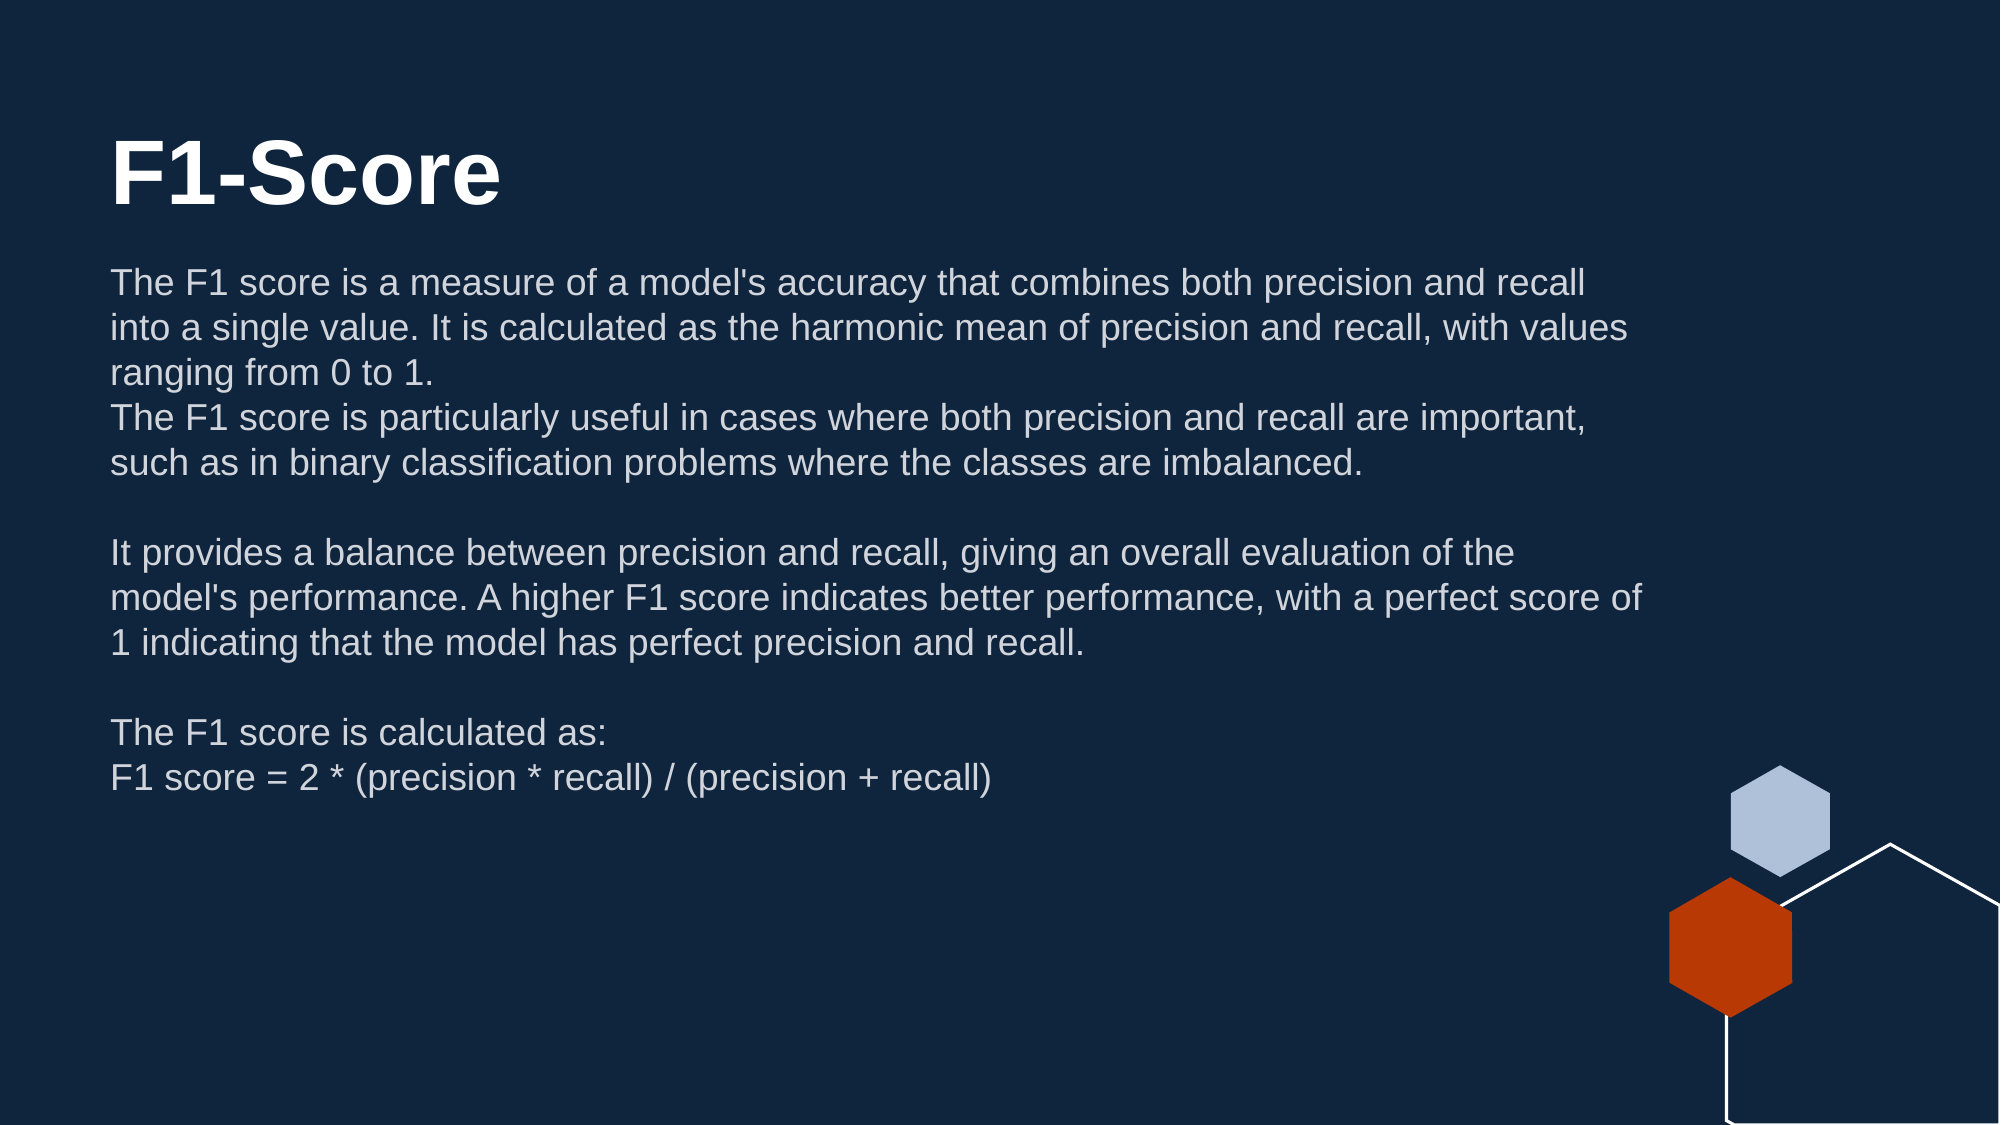

# F1-Score
The F1 score is a measure of a model's accuracy that combines both precision and recall into a single value. It is calculated as the harmonic mean of precision and recall, with values ranging from 0 to 1.
The F1 score is particularly useful in cases where both precision and recall are important, such as in binary classification problems where the classes are imbalanced.

It provides a balance between precision and recall, giving an overall evaluation of the model's performance. A higher F1 score indicates better performance, with a perfect score of 1 indicating that the model has perfect precision and recall.

The F1 score is calculated as:
F1 score = 2 * (precision * recall) / (precision + recall)